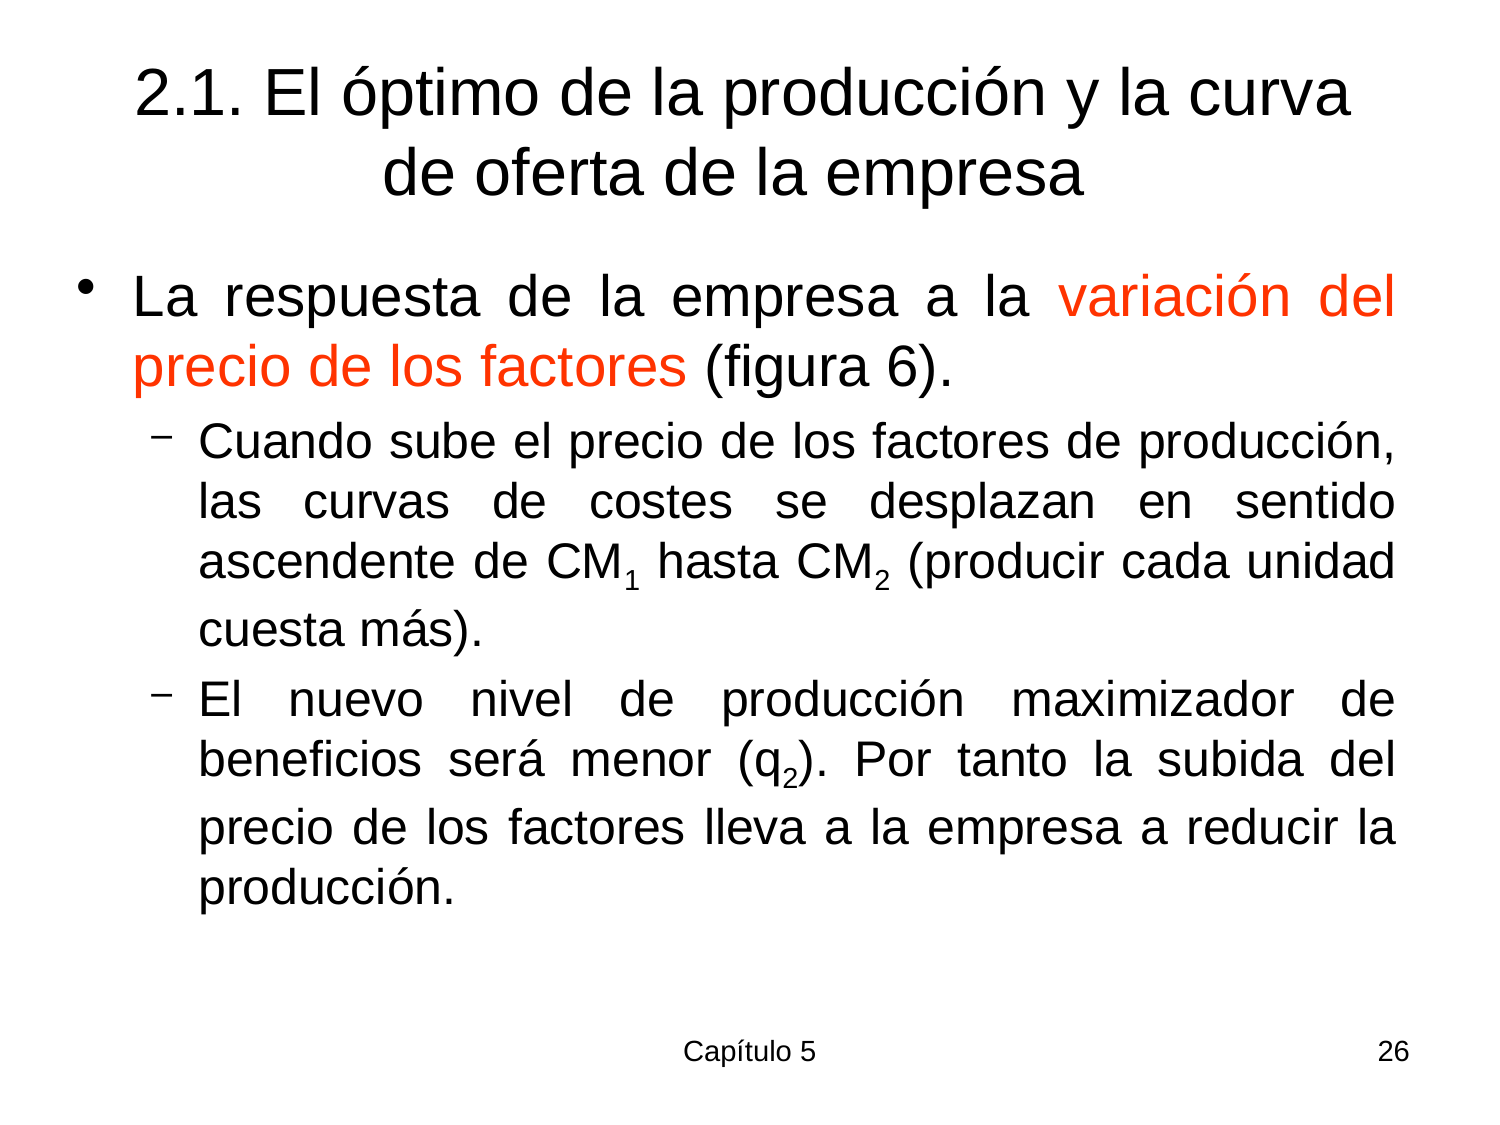

# 2.1. El óptimo de la producción y la curva de oferta de la empresa
La respuesta de la empresa a la variación del precio de los factores (figura 6).
Cuando sube el precio de los factores de producción, las curvas de costes se desplazan en sentido ascendente de CM1 hasta CM2 (producir cada unidad cuesta más).
El nuevo nivel de producción maximizador de beneficios será menor (q2). Por tanto la subida del precio de los factores lleva a la empresa a reducir la producción.
Capítulo 5
26